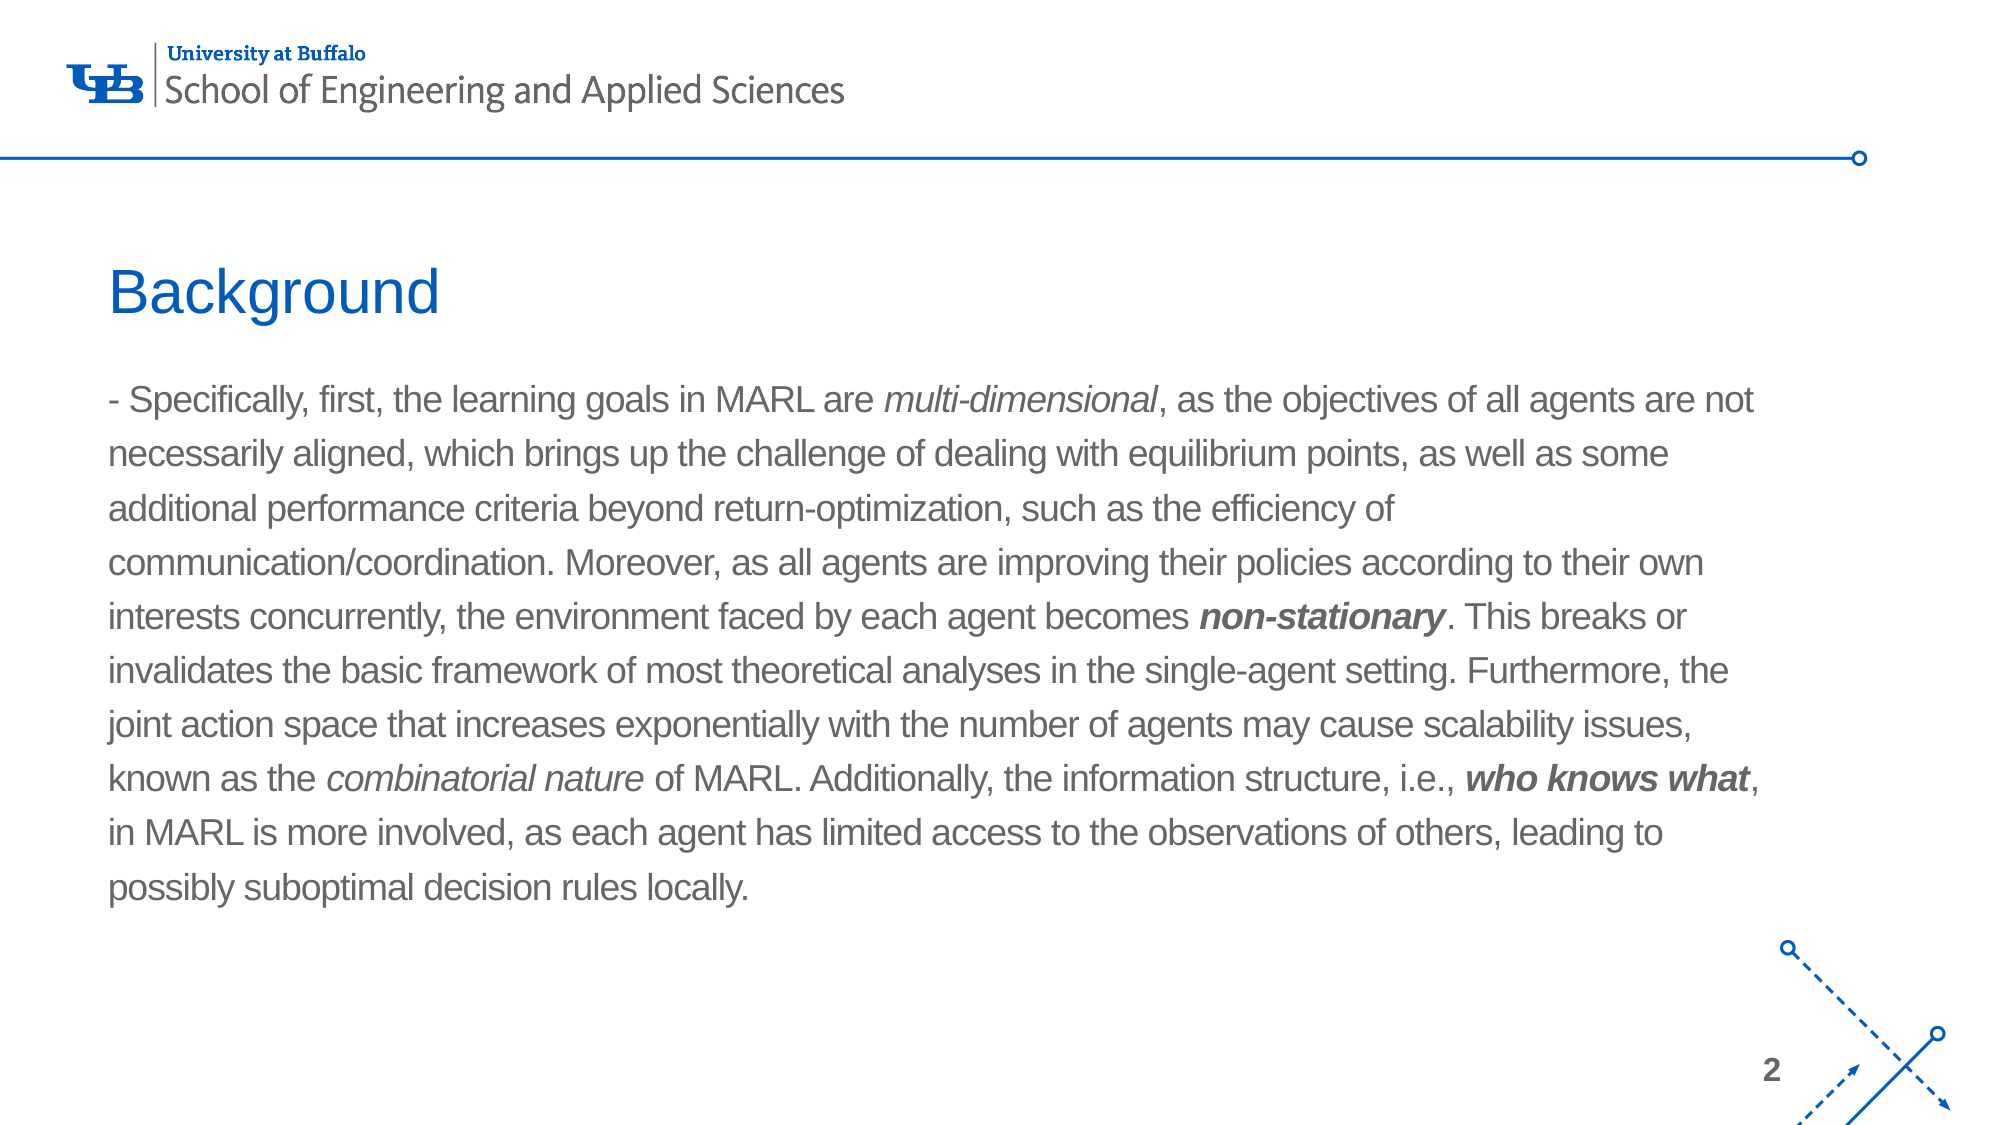

# Background
- Specifically, first, the learning goals in MARL are multi-dimensional, as the objectives of all agents are not necessarily aligned, which brings up the challenge of dealing with equilibrium points, as well as some additional performance criteria beyond return-optimization, such as the efficiency of communication/coordination. Moreover, as all agents are improving their policies according to their own interests concurrently, the environment faced by each agent becomes non-stationary. This breaks or invalidates the basic framework of most theoretical analyses in the single-agent setting. Furthermore, the joint action space that increases exponentially with the number of agents may cause scalability issues, known as the combinatorial nature of MARL. Additionally, the information structure, i.e., who knows what, in MARL is more involved, as each agent has limited access to the observations of others, leading to possibly suboptimal decision rules locally.